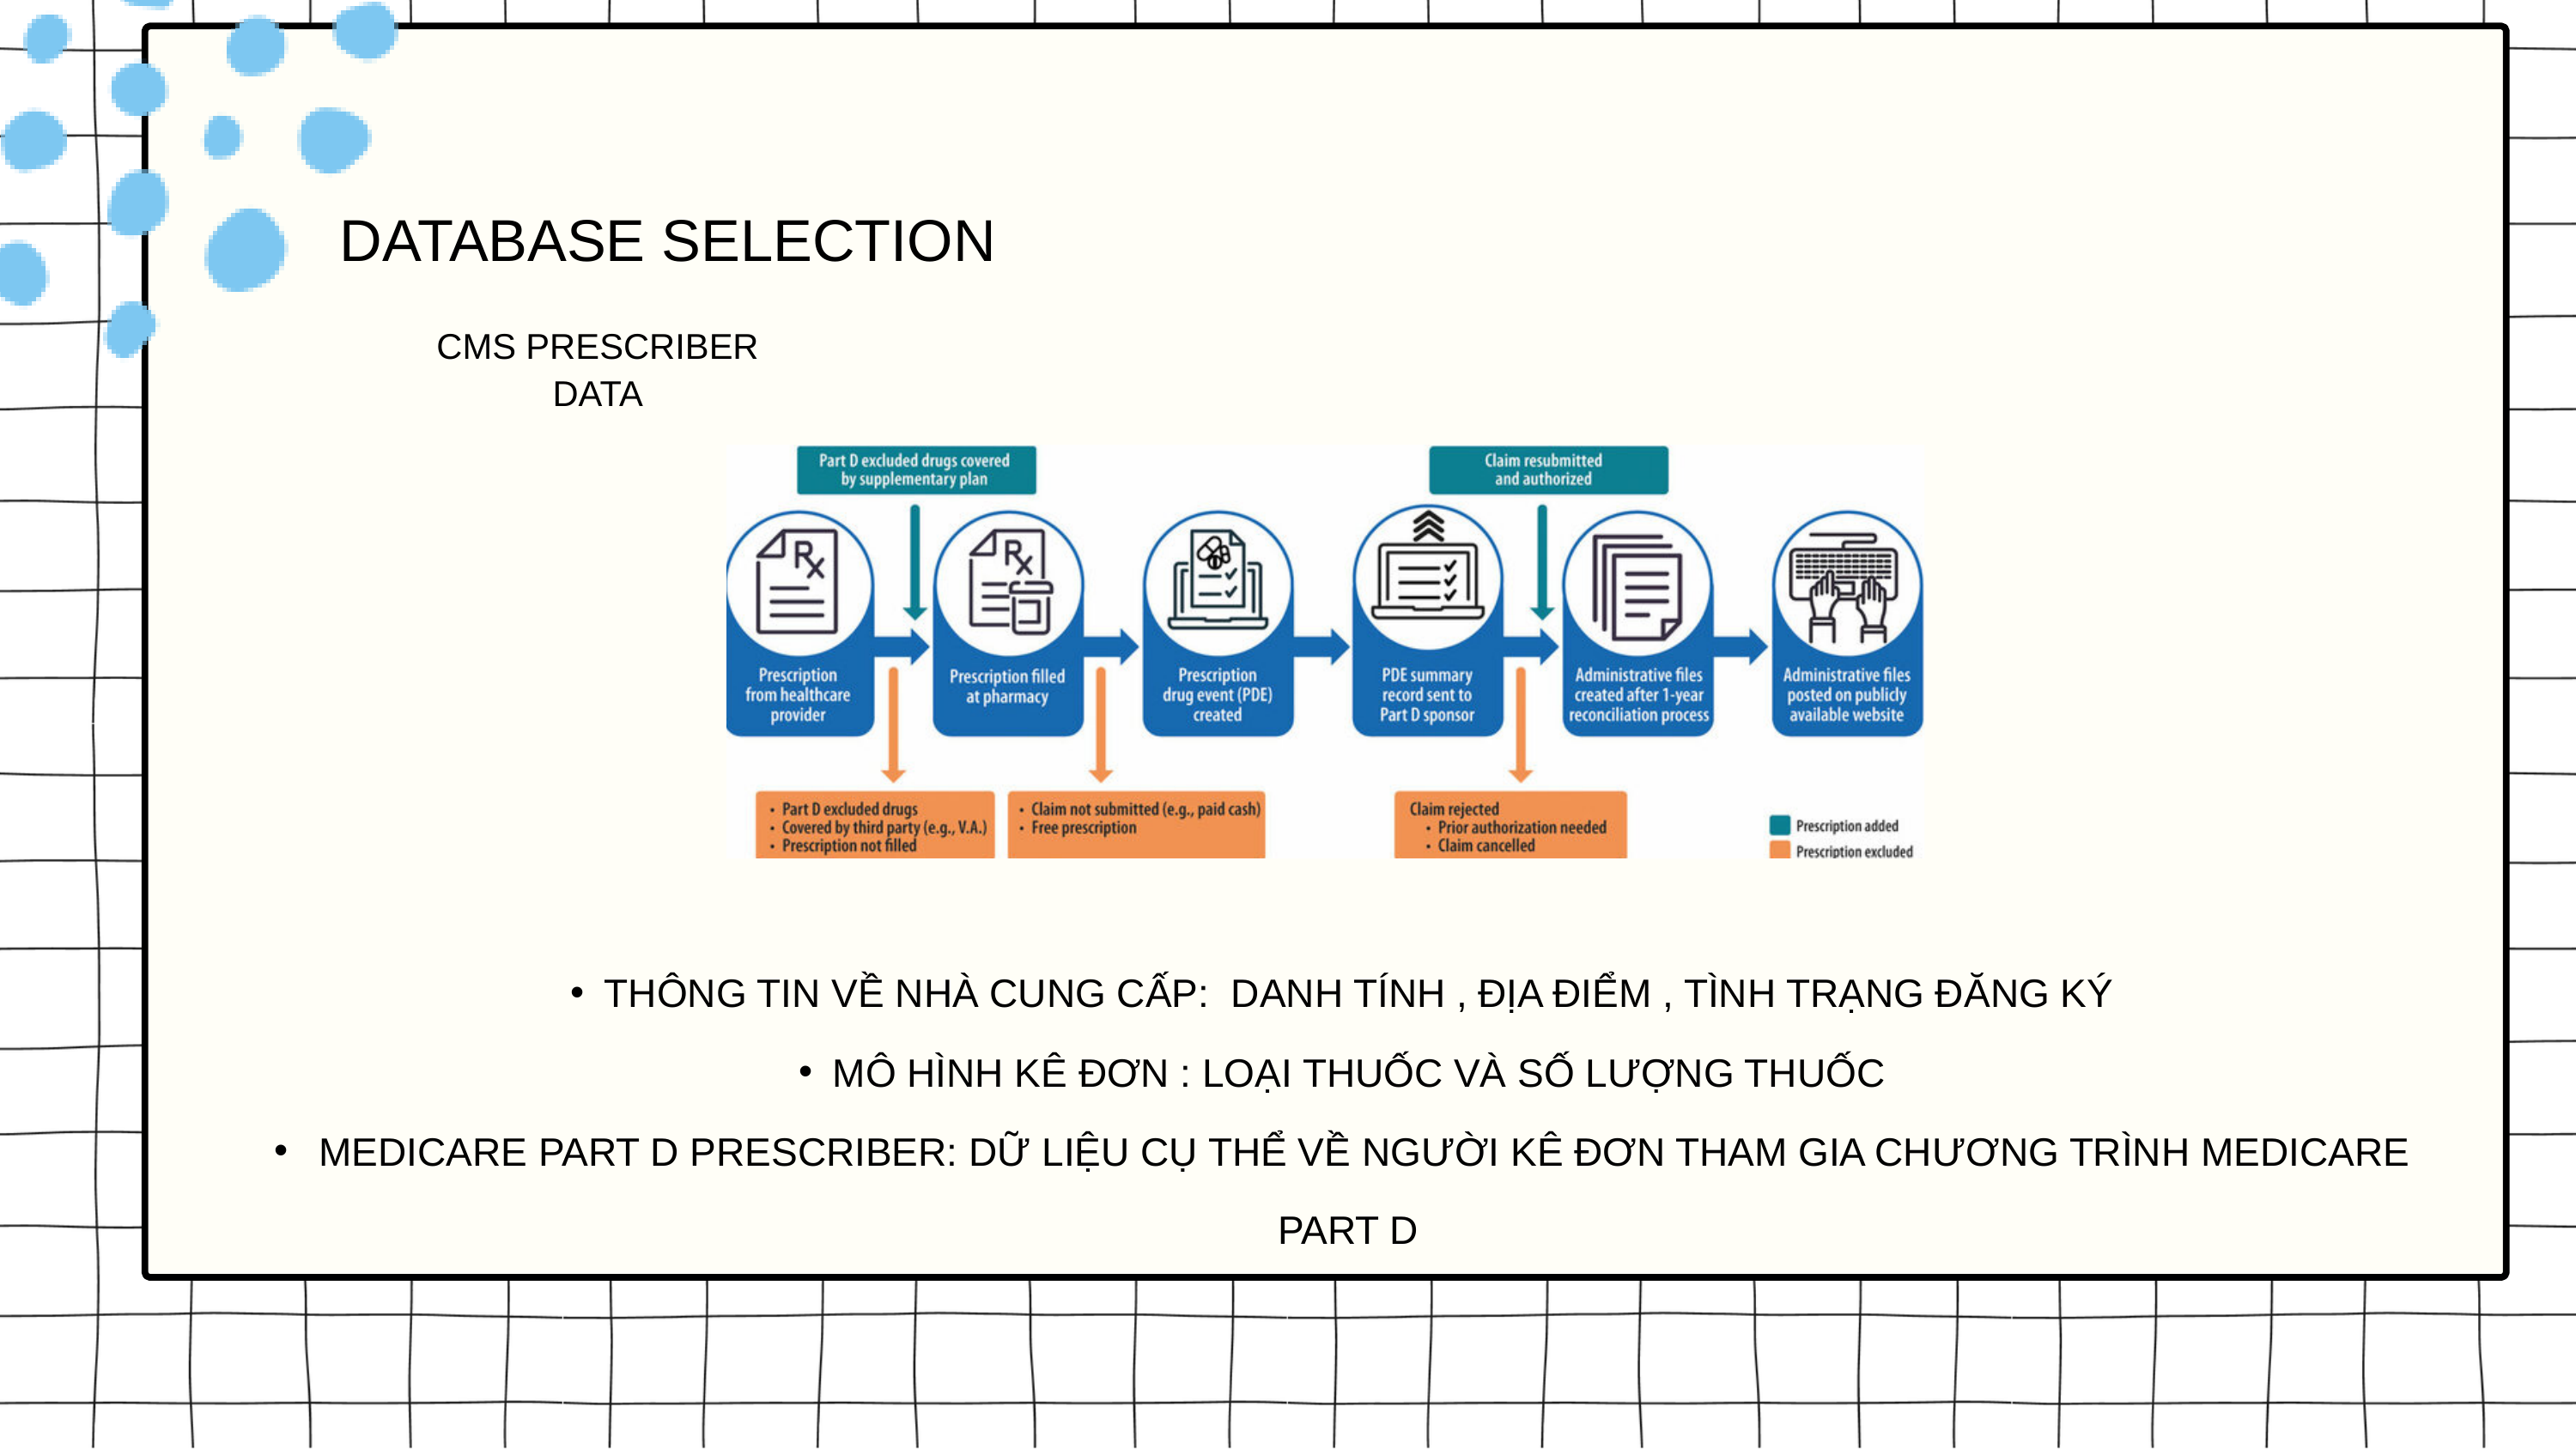

DATABASE SELECTION
CMS PRESCRIBER DATA

THÔNG TIN VỀ NHÀ CUNG CẤP:  DANH TÍNH , ĐỊA ĐIỂM , TÌNH TRẠNG ĐĂNG KÝ
MÔ HÌNH KÊ ĐƠN : LOẠI THUỐC VÀ SỐ LƯỢNG THUỐC
 MEDICARE PART D PRESCRIBER: DỮ LIỆU CỤ THỂ VỀ NGƯỜI KÊ ĐƠN THAM GIA CHƯƠNG TRÌNH MEDICARE PART D